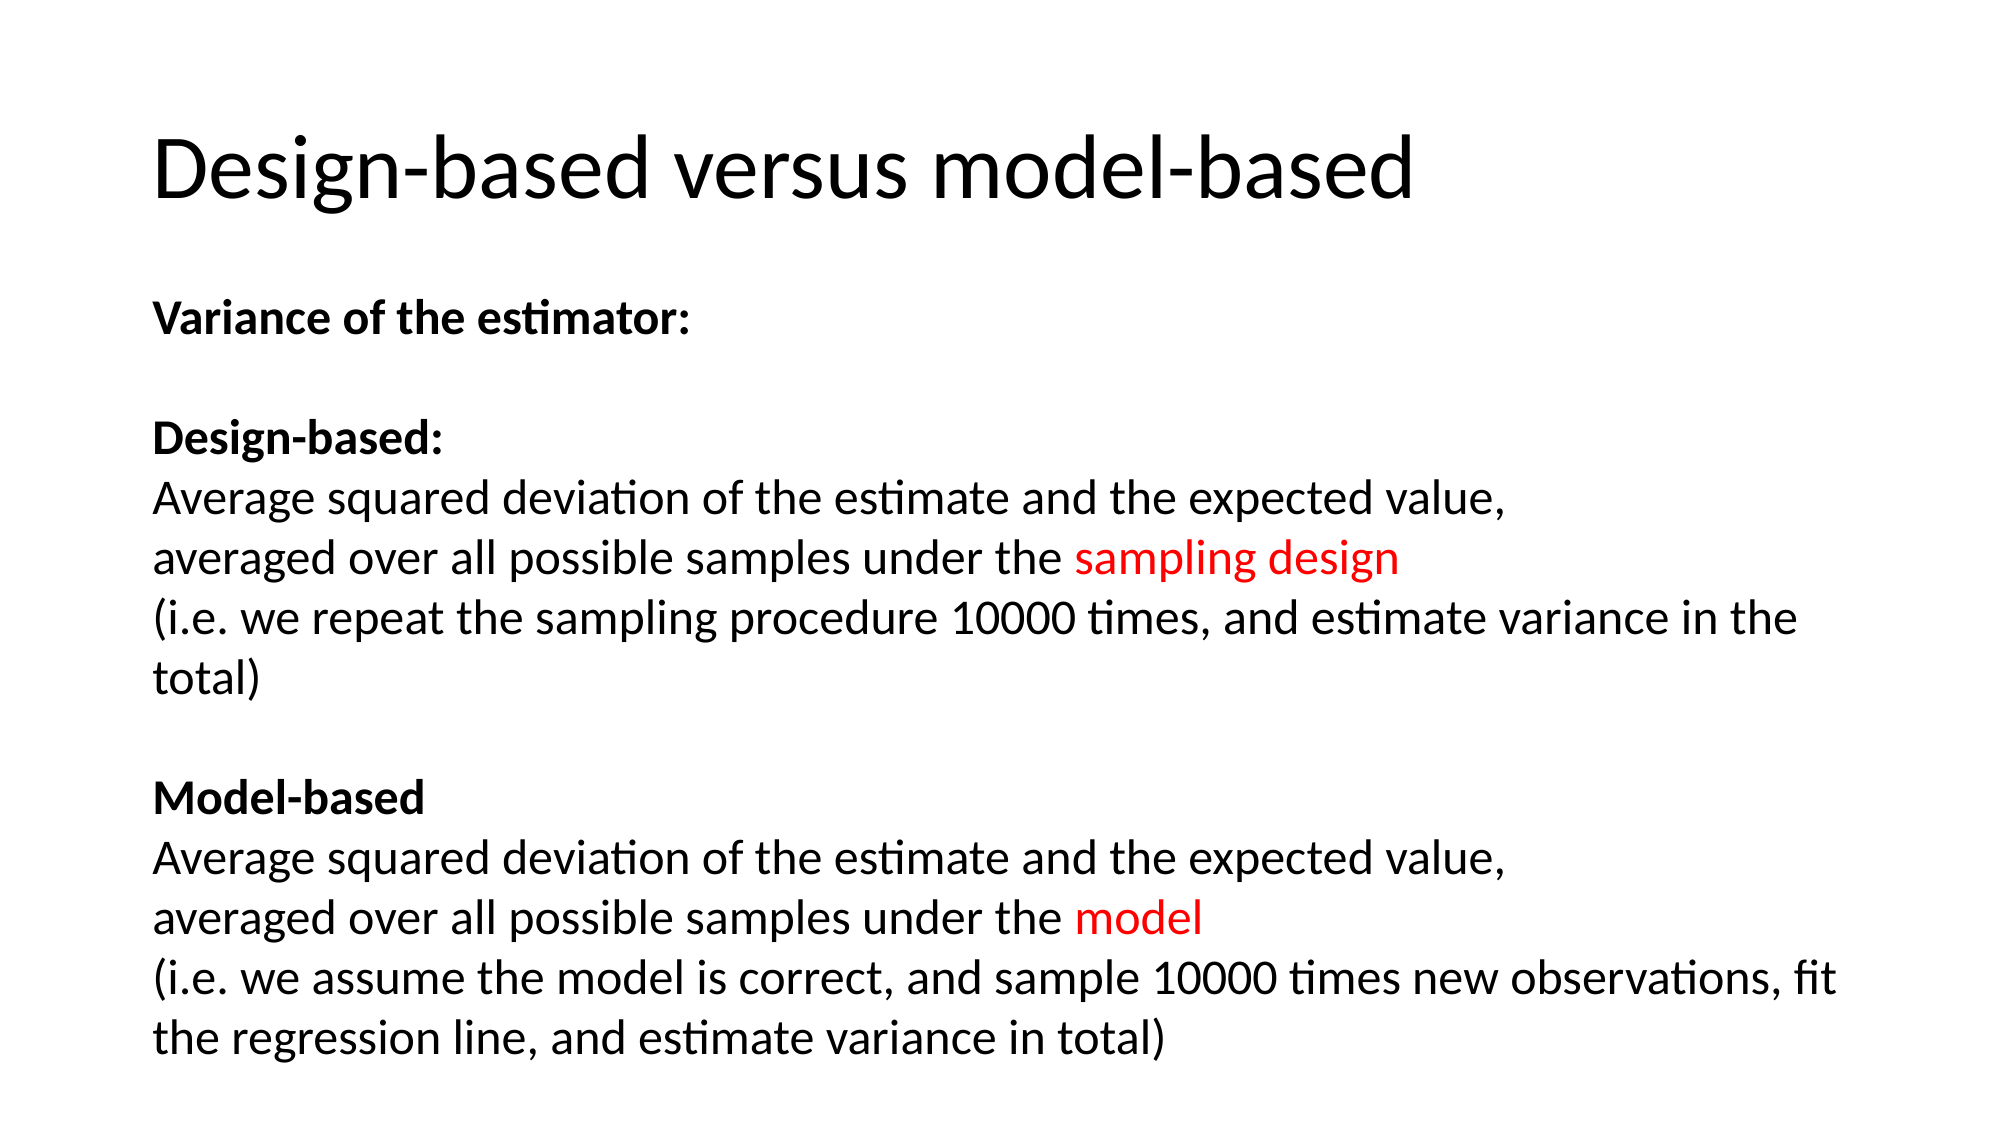

# Design-based versus model-based
Variance of the estimator:

Design-based:
Average squared deviation of the estimate and the expected value,
averaged over all possible samples under the sampling design
(i.e. we repeat the sampling procedure 10000 times, and estimate variance in the total)

Model-based
Average squared deviation of the estimate and the expected value,
averaged over all possible samples under the model
(i.e. we assume the model is correct, and sample 10000 times new observations, fit the regression line, and estimate variance in total)